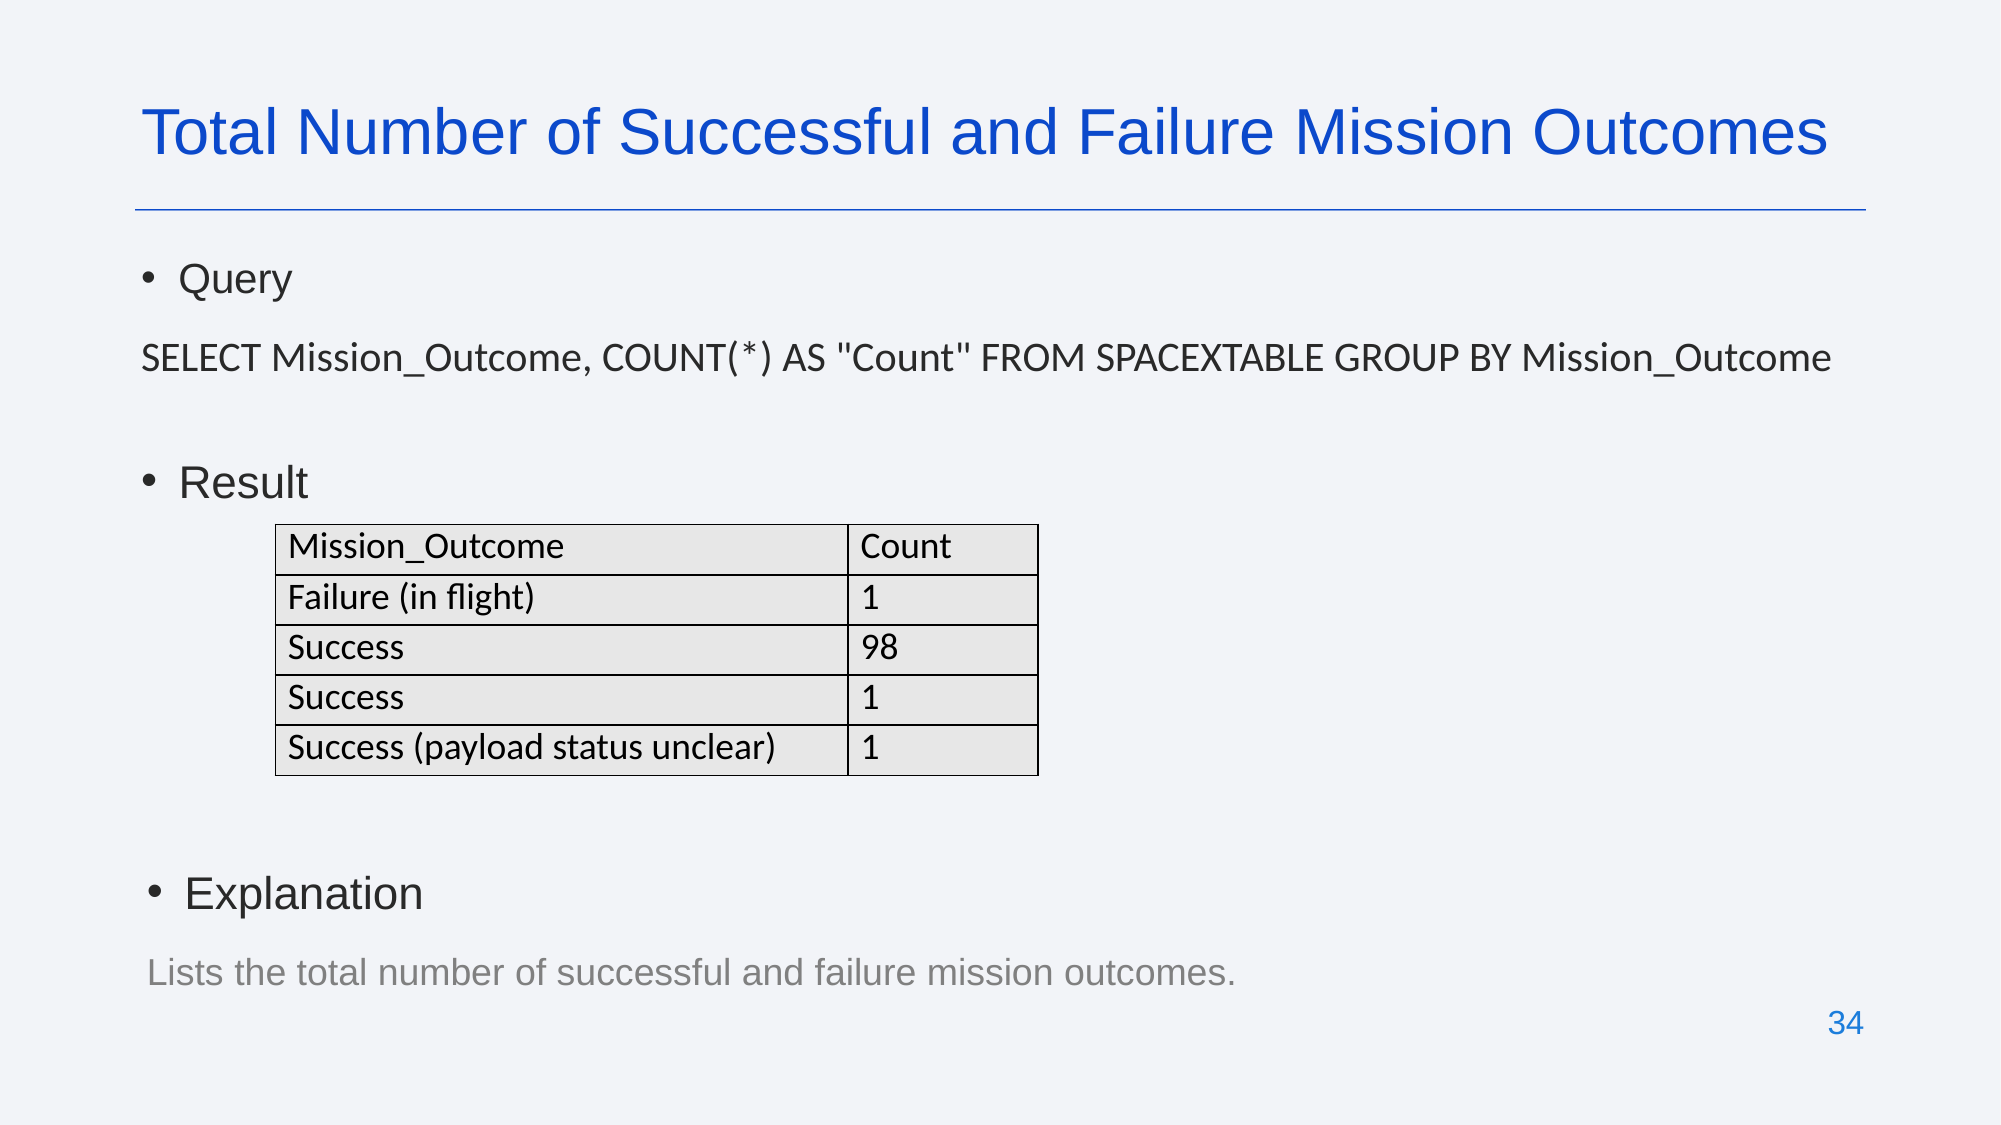

Total Number of Successful and Failure Mission Outcomes
Query
SELECT Mission_Outcome, COUNT(*) AS "Count" FROM SPACEXTABLE GROUP BY Mission_Outcome
Result

| Mission\_Outcome | Count |
| --- | --- |
| Failure (in flight) | 1 |
| Success | 98 |
| Success | 1 |
| Success (payload status unclear) | 1 |
Explanation
Lists the total number of successful and failure mission outcomes.
34